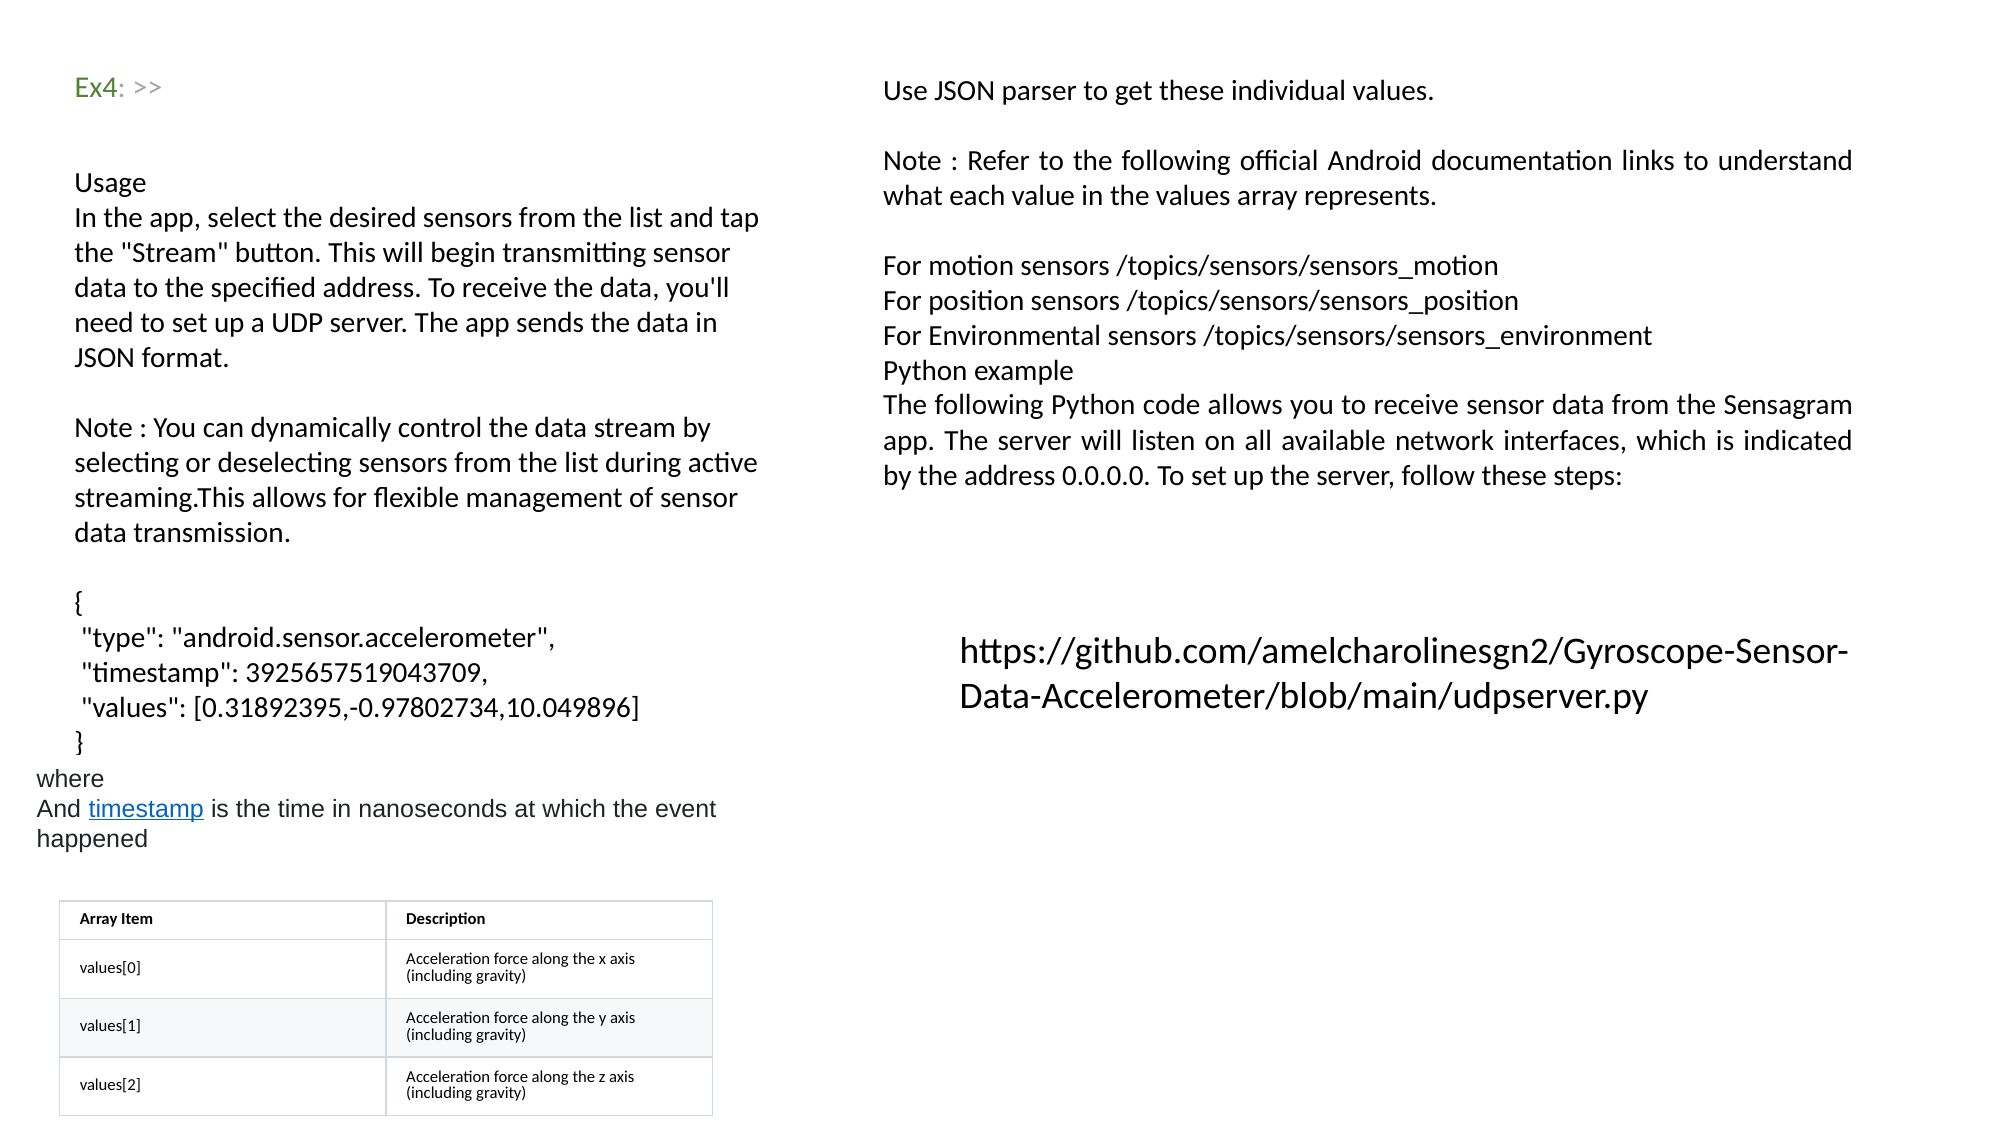

# Ex4: >>
Use JSON parser to get these individual values.

Note : Refer to the following official Android documentation links to understand what each value in the values array represents.

For motion sensors /topics/sensors/sensors_motion
For position sensors /topics/sensors/sensors_position
For Environmental sensors /topics/sensors/sensors_environment
Python example
The following Python code allows you to receive sensor data from the Sensagram app. The server will listen on all available network interfaces, which is indicated by the address 0.0.0.0. To set up the server, follow these steps:
Usage
In the app, select the desired sensors from the list and tap the "Stream" button. This will begin transmitting sensor data to the specified address. To receive the data, you'll need to set up a UDP server. The app sends the data in JSON format.

Note : You can dynamically control the data stream by selecting or deselecting sensors from the list during active streaming.This allows for flexible management of sensor data transmission.

{
 "type": "android.sensor.accelerometer",
 "timestamp": 3925657519043709,
 "values": [0.31892395,-0.97802734,10.049896]
}

https://github.com/amelcharolinesgn2/Gyroscope-Sensor-Data-Accelerometer/blob/main/udpserver.py
where
And timestamp is the time in nanoseconds at which the event happened
| Array Item | Description |
| --- | --- |
| values[0] | Acceleration force along the x axis (including gravity) |
| values[1] | Acceleration force along the y axis (including gravity) |
| values[2] | Acceleration force along the z axis (including gravity) |